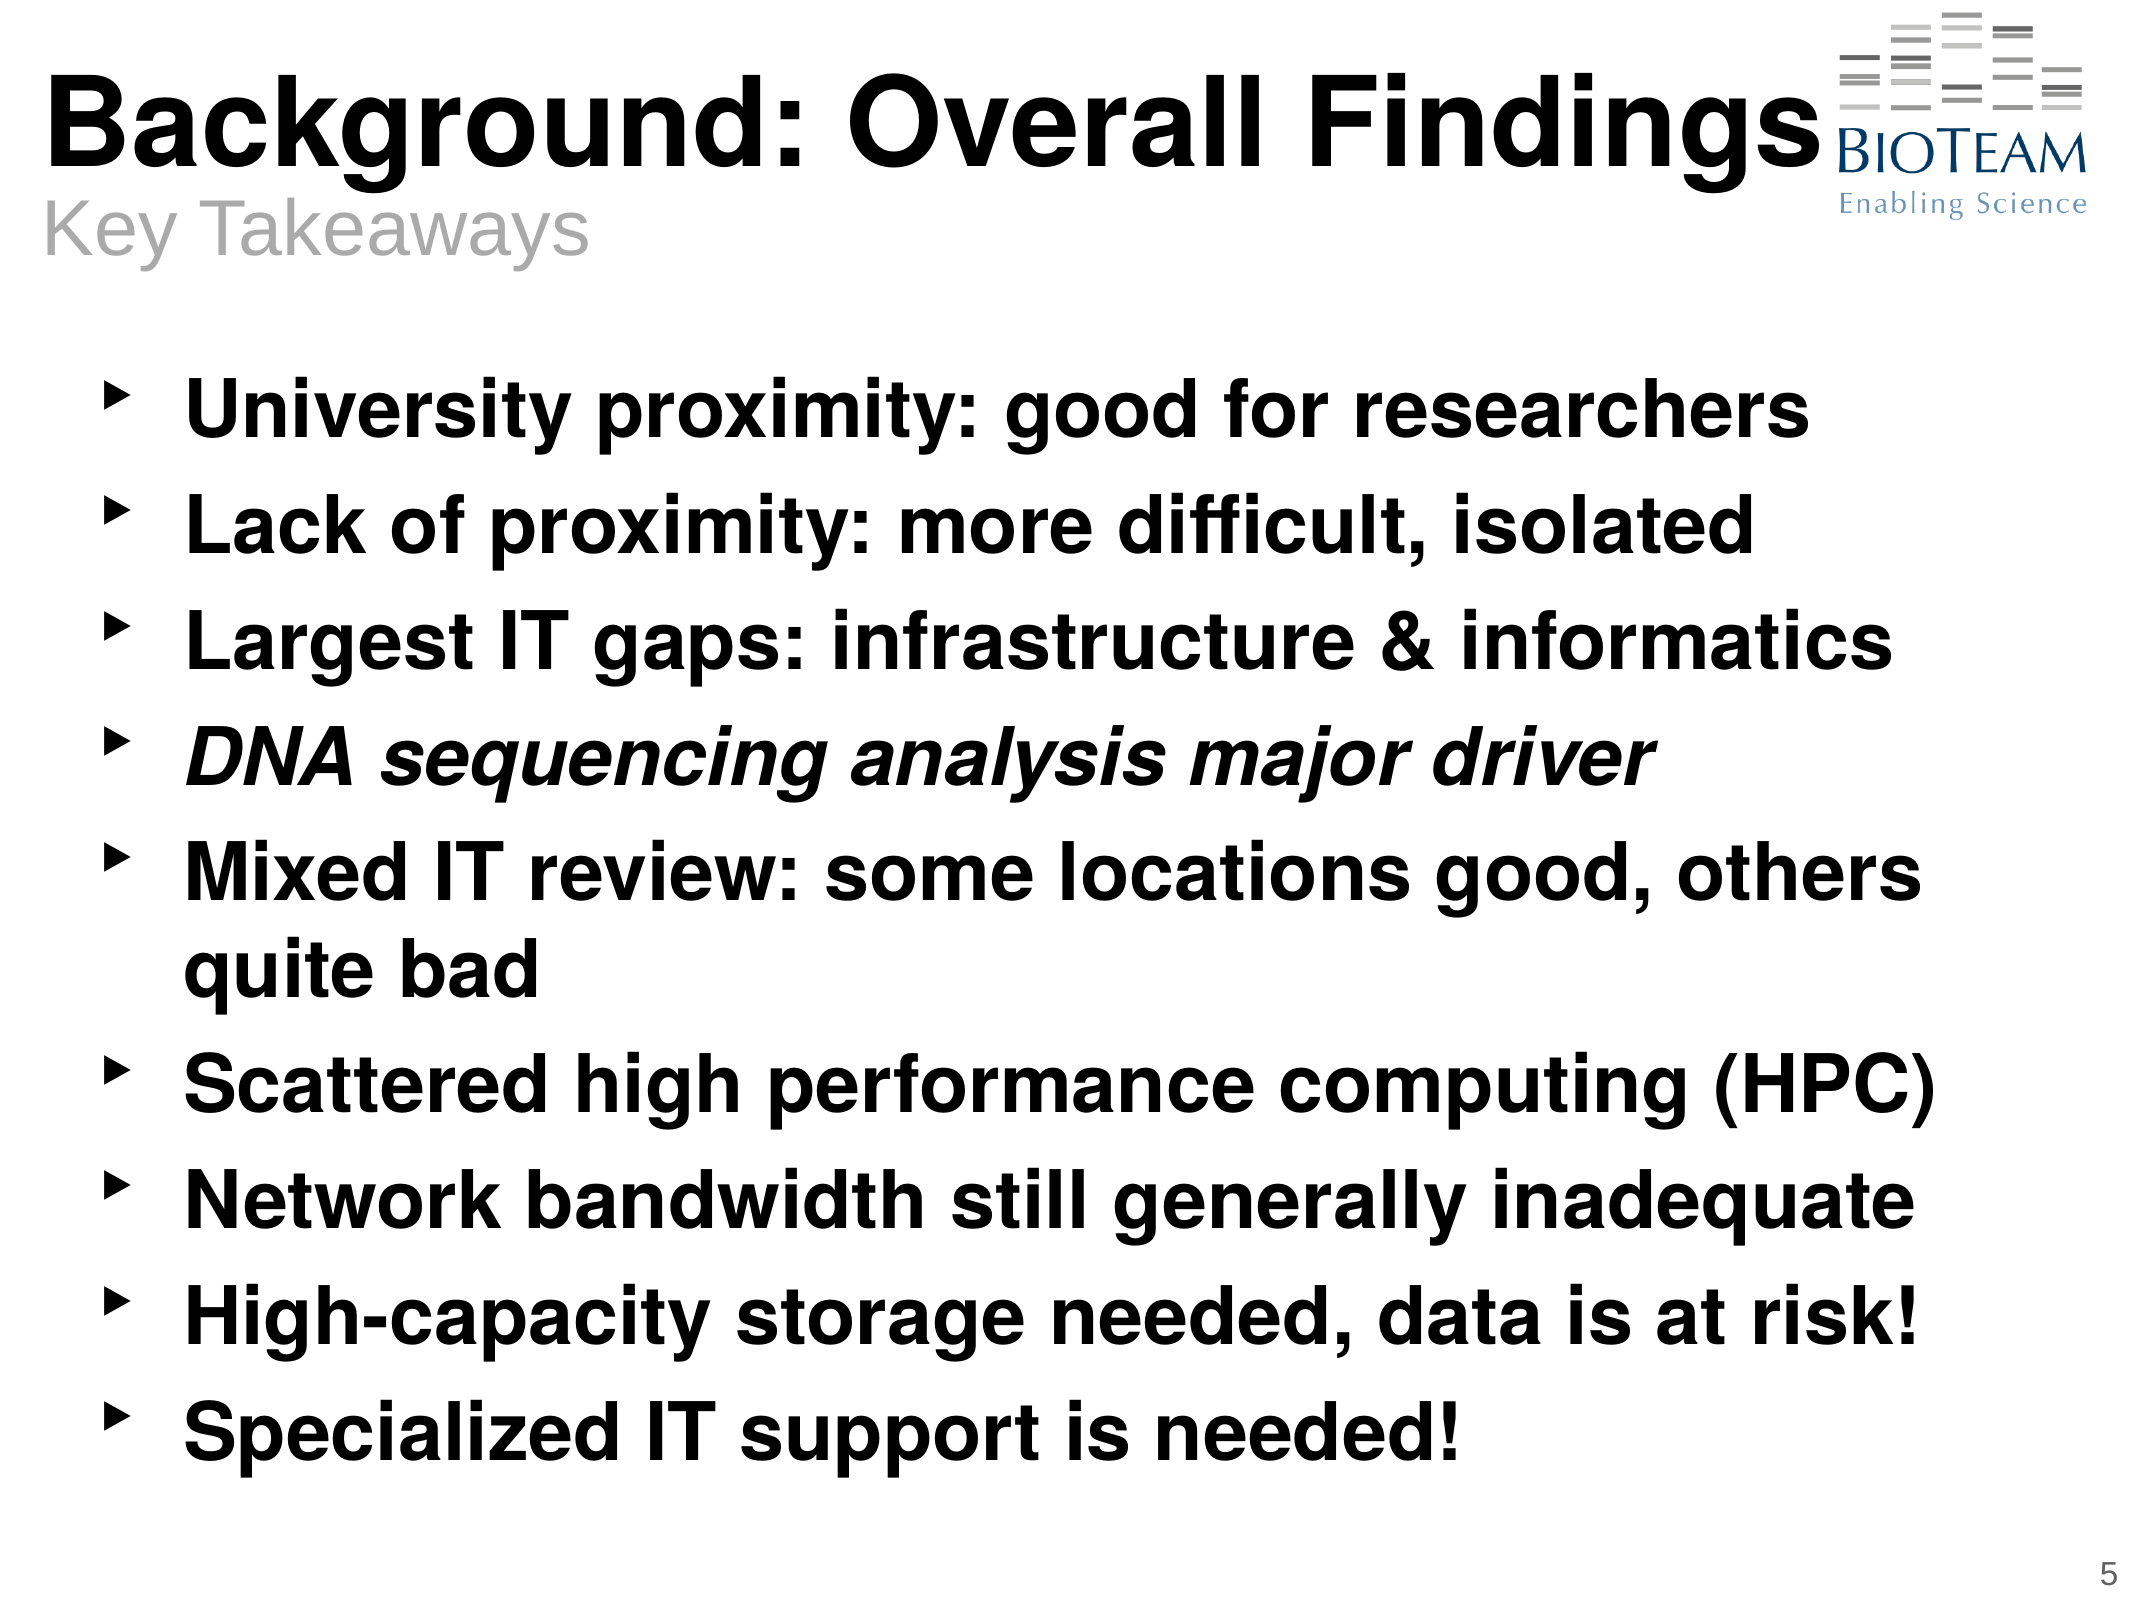

# Background: Overall Findings
Key Takeaways
University proximity: good for researchers
Lack of proximity: more difficult, isolated
Largest IT gaps: infrastructure & informatics
DNA sequencing analysis major driver
Mixed IT review: some locations good, others quite bad
Scattered high performance computing (HPC)
Network bandwidth still generally inadequate
High-capacity storage needed, data is at risk!
Specialized IT support is needed!
5